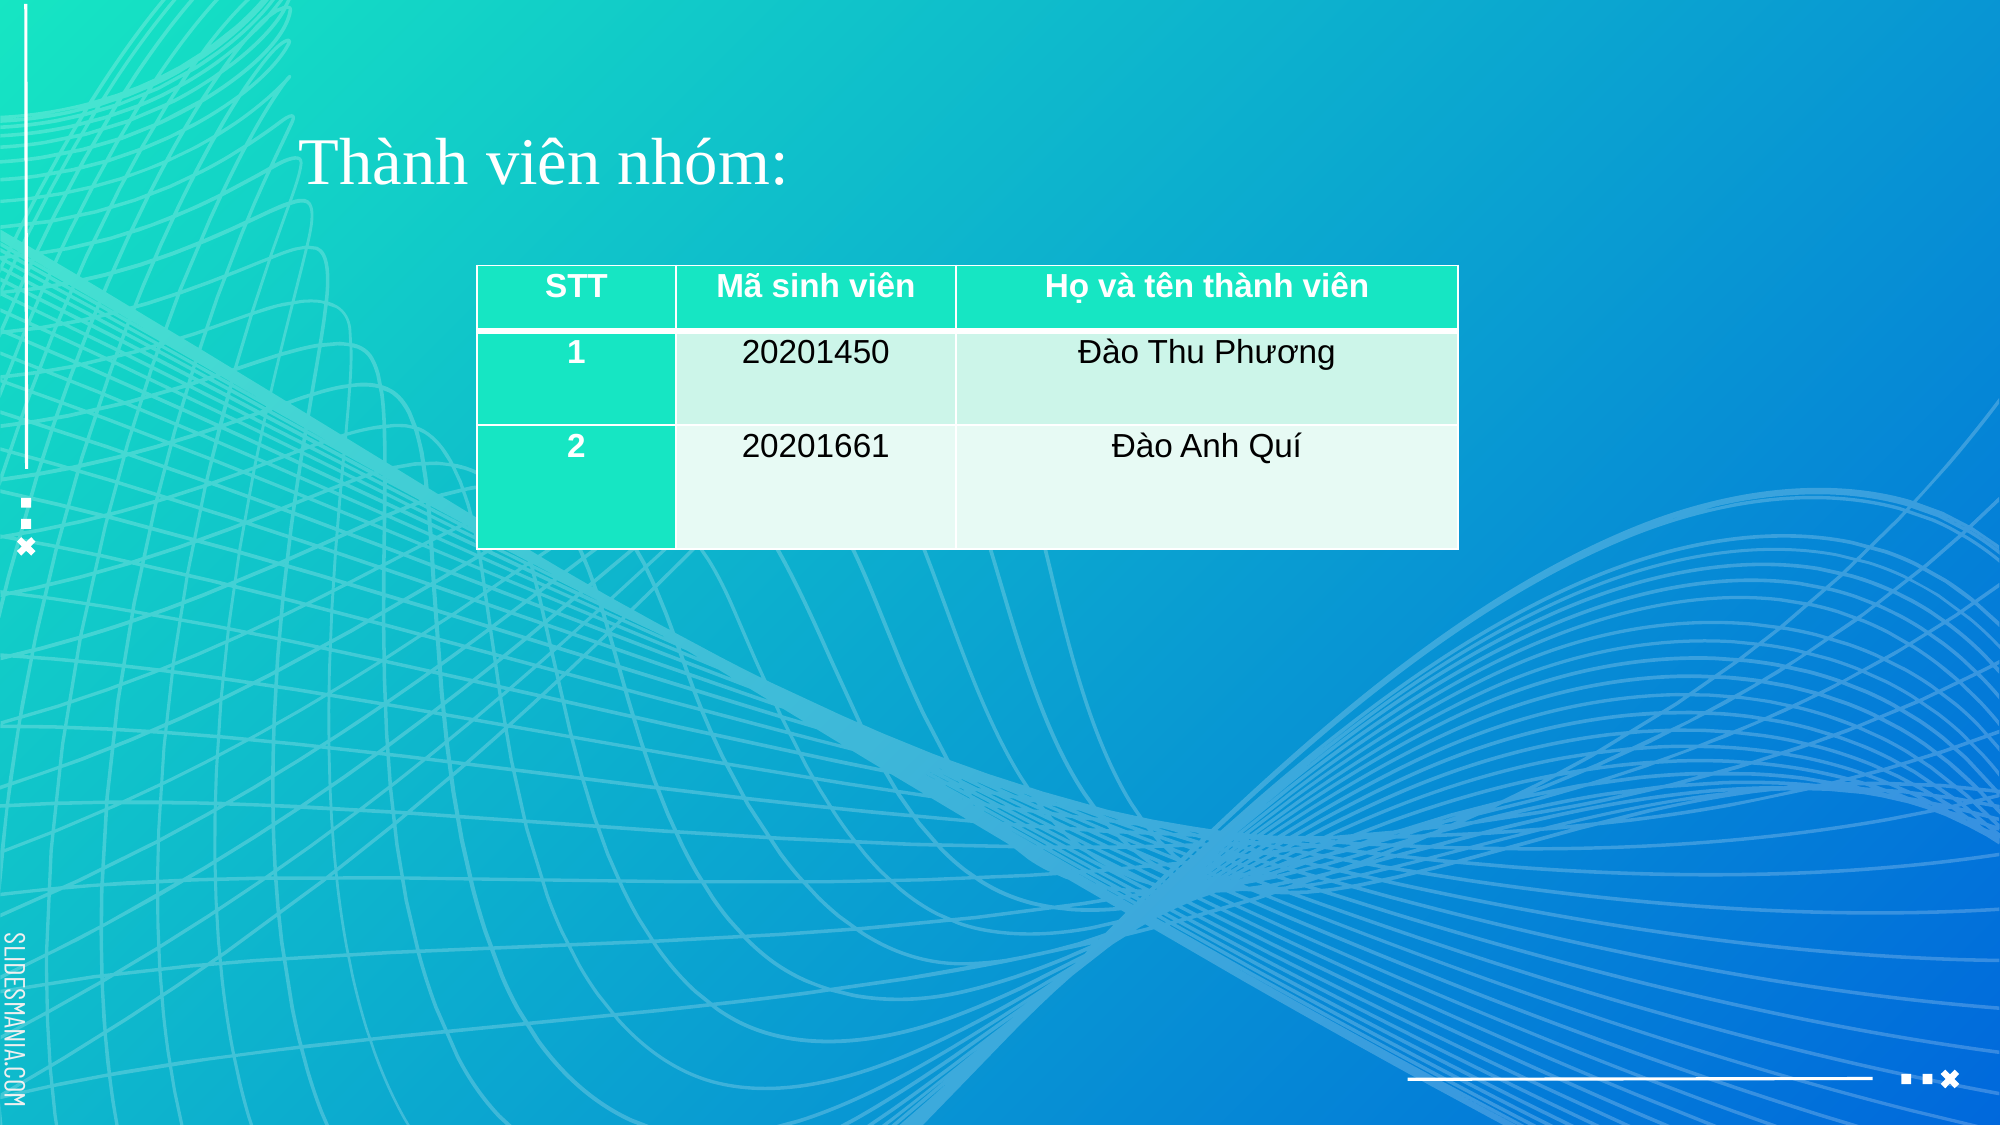

# Thành viên nhóm:
| STT | Mã sinh viên | Họ và tên thành viên |
| --- | --- | --- |
| 1 | 20201450 | Đào Thu Phương |
| 2 | 20201661 | Đào Anh Quí |